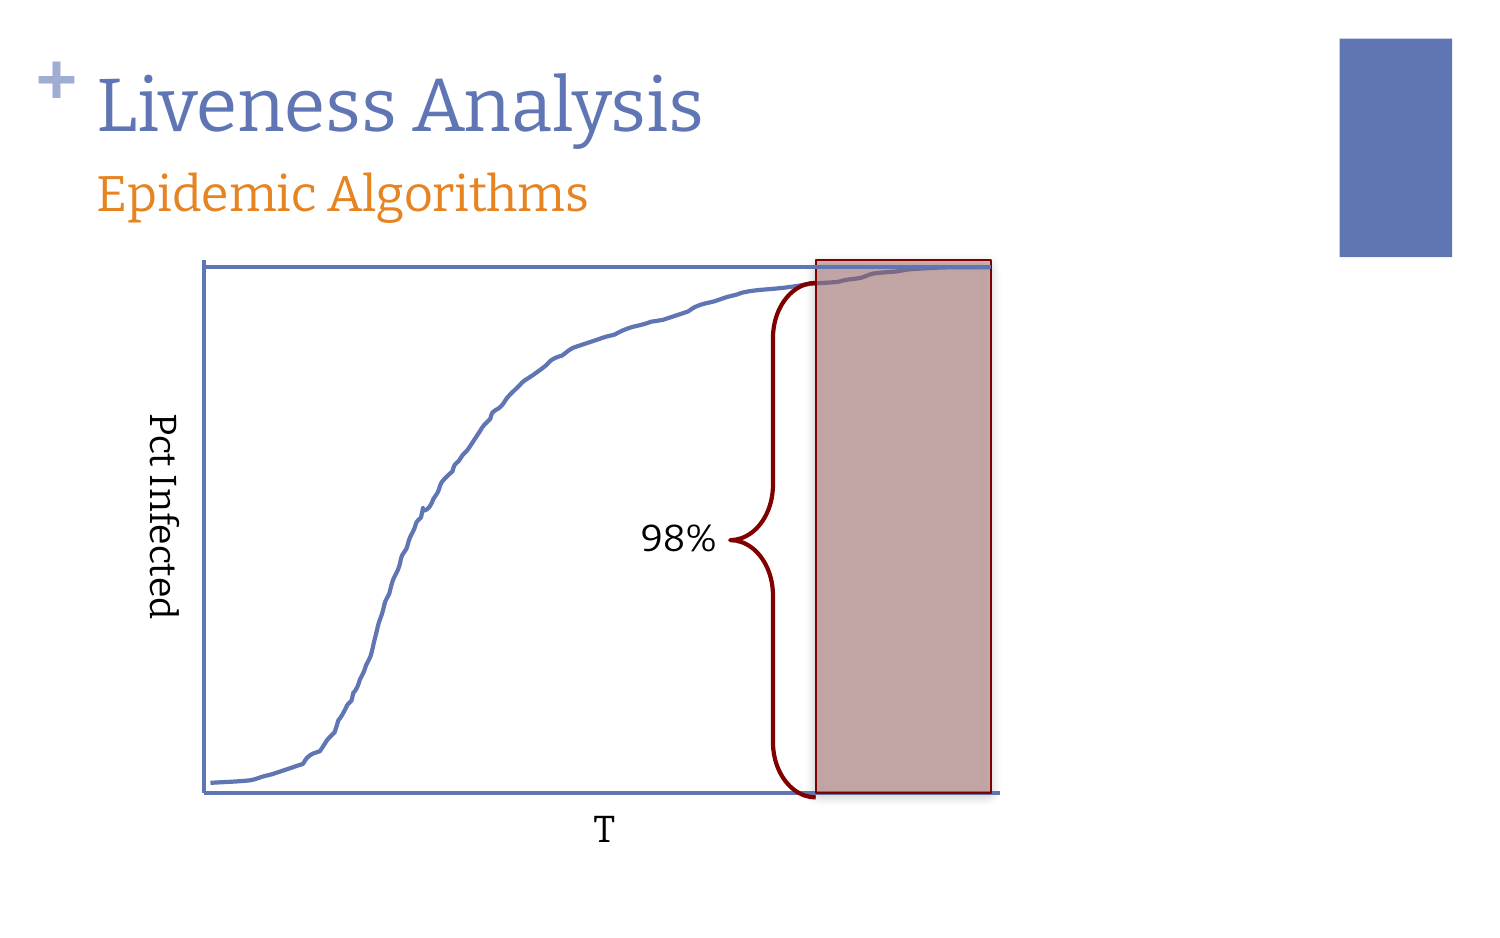

# Liveness Analysis
Epidemic Algorithms

Pct Infected
98%
T